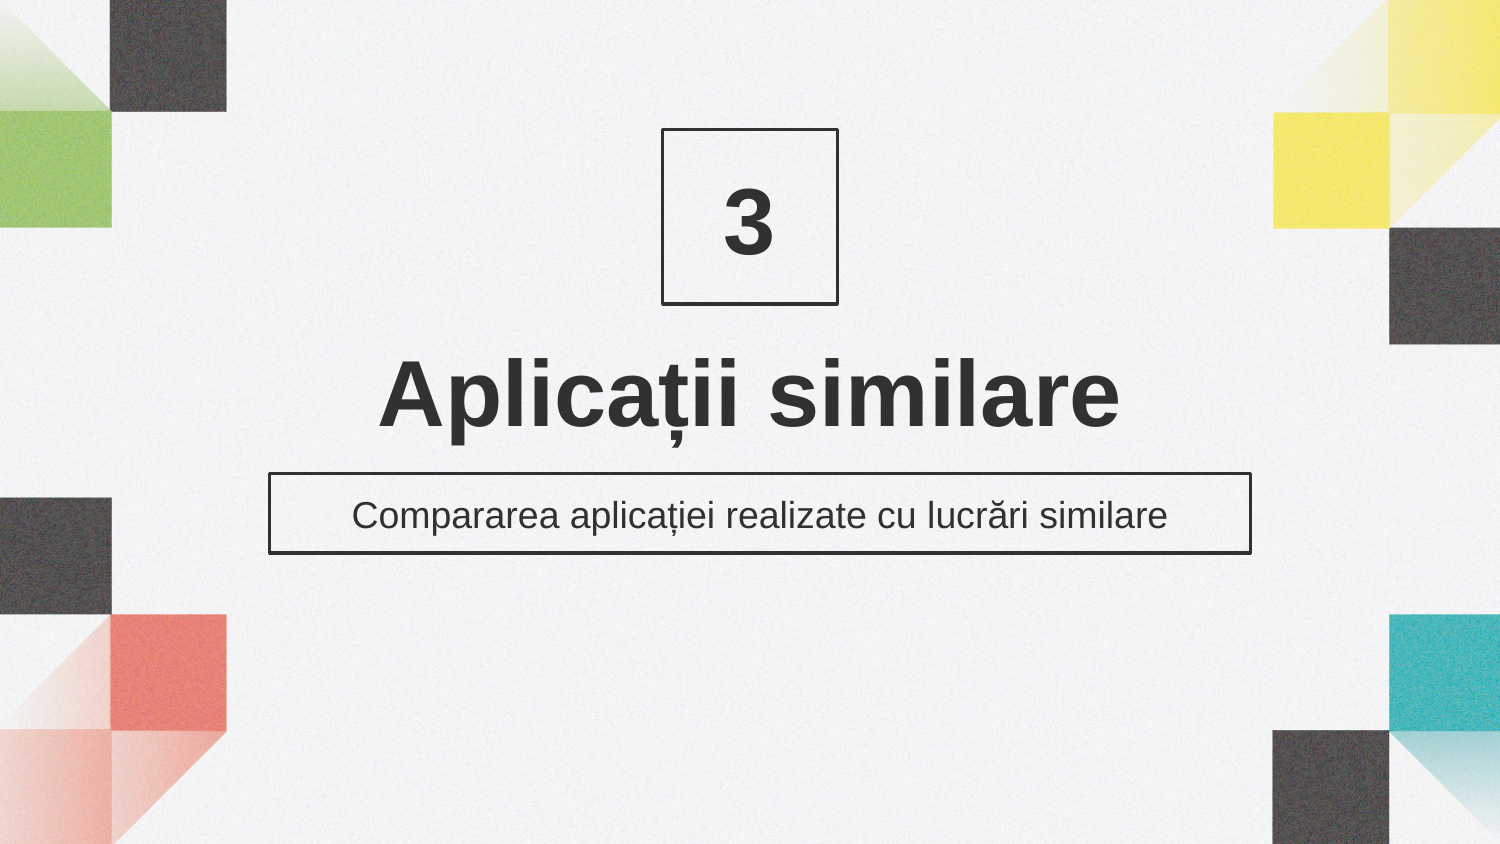

3
# Aplicații similare
Compararea aplicației realizate cu lucrări similare